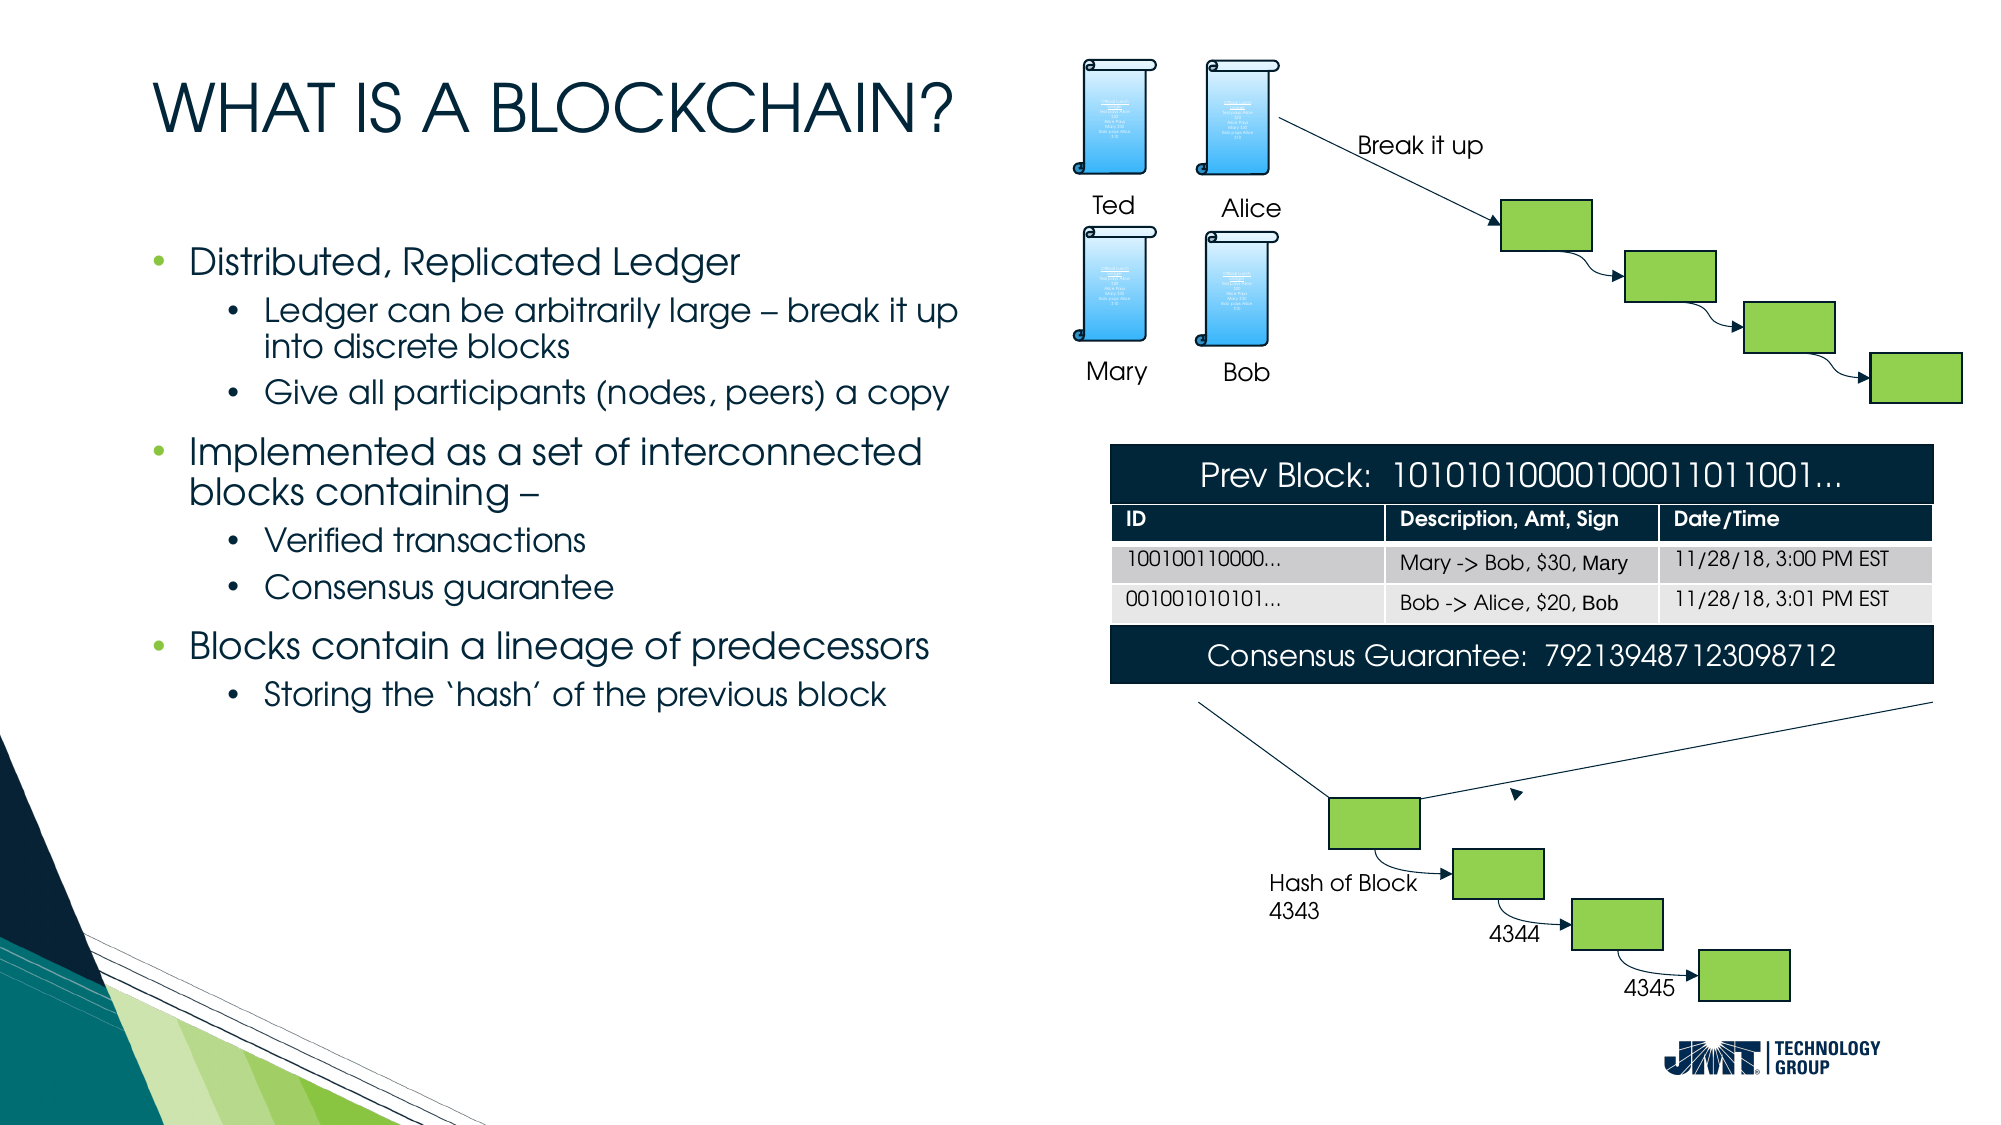

Official Lunch Ledger
Ted pays Alice $20
Alice Pays Mary $30
Bob pays Alice $10
Official Lunch Ledger
Ted pays Alice $20
Alice Pays Mary $30
Bob pays Alice $10
Break it up
Ted
Alice

Official Lunch Ledger
Ted pays Alice $20
Alice Pays Mary $30
Bob pays Alice $10
Official Lunch Ledger
Ted pays Alice $20
Alice Pays Mary $30
Bob pays Alice $10
Mary
Bob
# What is a blockchain?
Distributed, Replicated Ledger
Ledger can be arbitrarily large – break it up into discrete blocks
Give all participants (nodes, peers) a copy
Implemented as a set of interconnected blocks containing –
Verified transactions
Consensus guarantee
Blocks contain a lineage of predecessors
Storing the ‘hash’ of the previous block

Prev Block:  10101010000100011011001…
| ID | Description, Amt, Sign | Date/Time |
| --- | --- | --- |
| 100100110000… | Mary -> Bob, $30, Mary | 11/28/18, 3:00 PM EST |
| 001001010101… | Bob -> Alice, $20, Bob | 11/28/18, 3:01 PM EST |
Consensus Guarantee:  792139487123098712

Hash of Block 4343

4344

4345